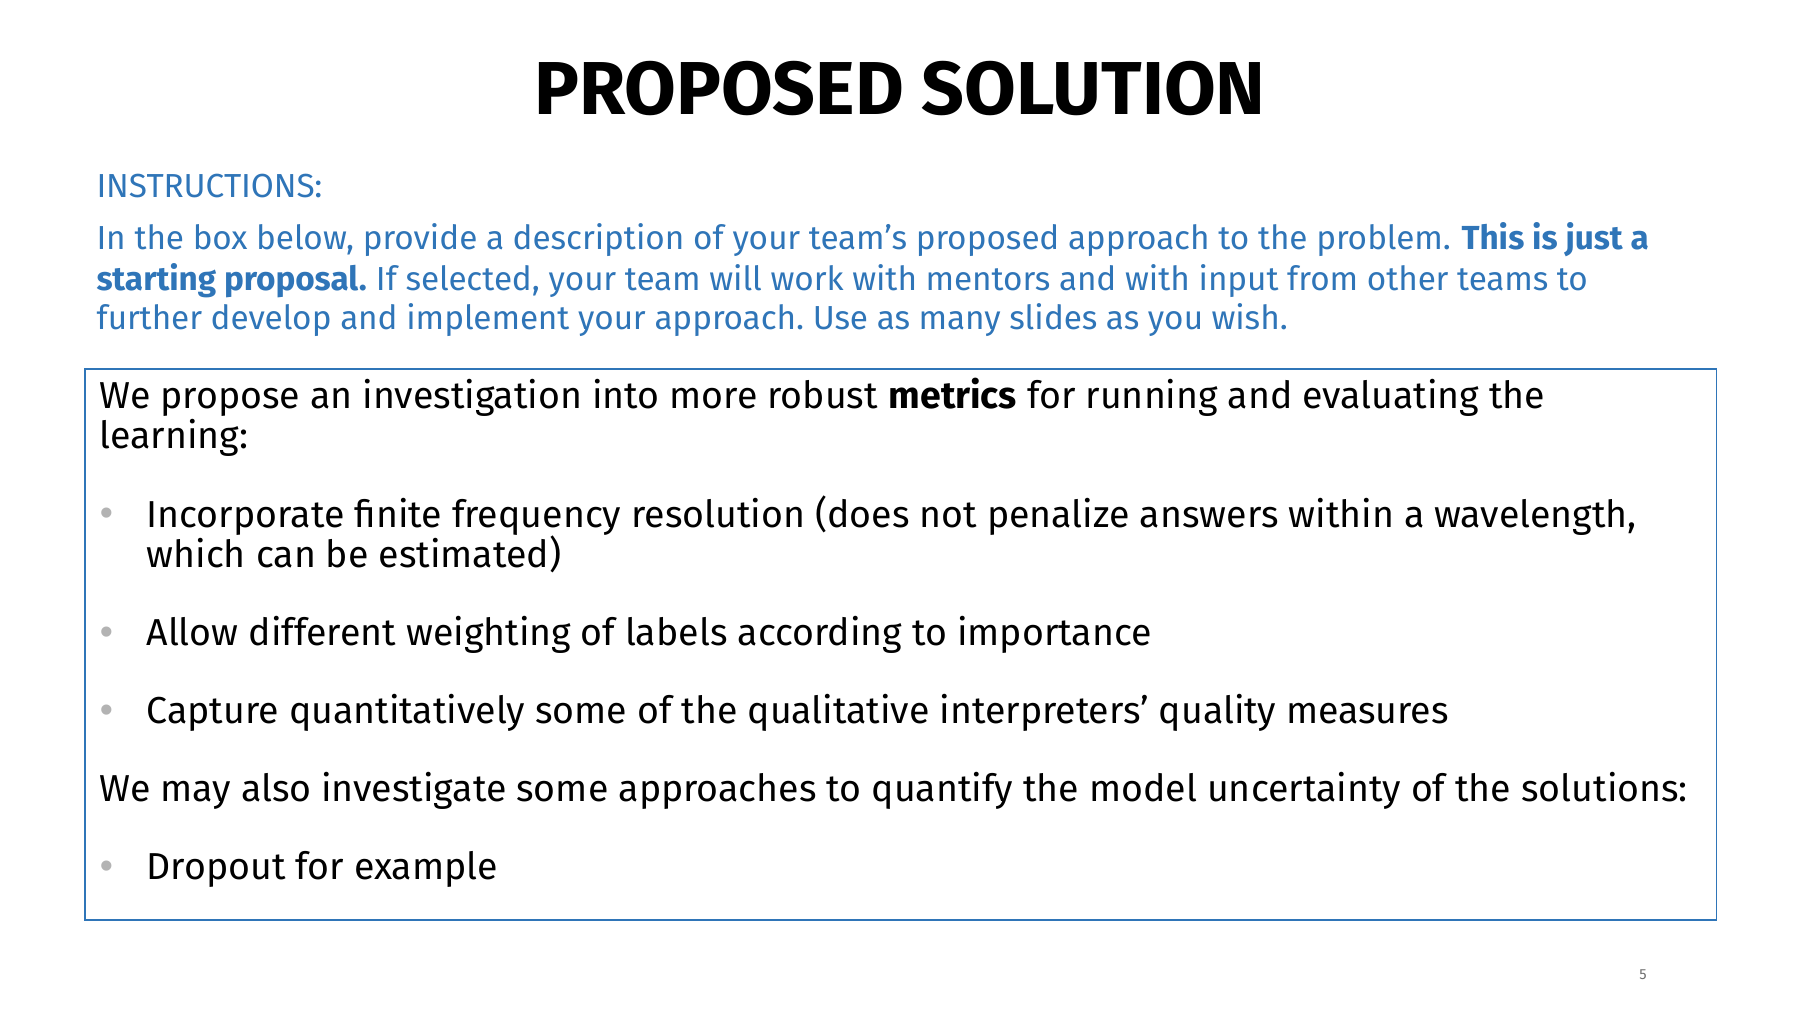

# Proposed solution
INSTRUCTIONS:
In the box below, provide a description of your team’s proposed approach to the problem. This is just a starting proposal. If selected, your team will work with mentors and with input from other teams to further develop and implement your approach. Use as many slides as you wish.

We propose an investigation into more robust metrics for running and evaluating the learning:
Incorporate finite frequency resolution (does not penalize answers within a wavelength, which can be estimated)
Allow different weighting of labels according to importance
Capture quantitatively some of the qualitative interpreters’ quality measures
We may also investigate some approaches to quantify the model uncertainty of the solutions:
Dropout for example